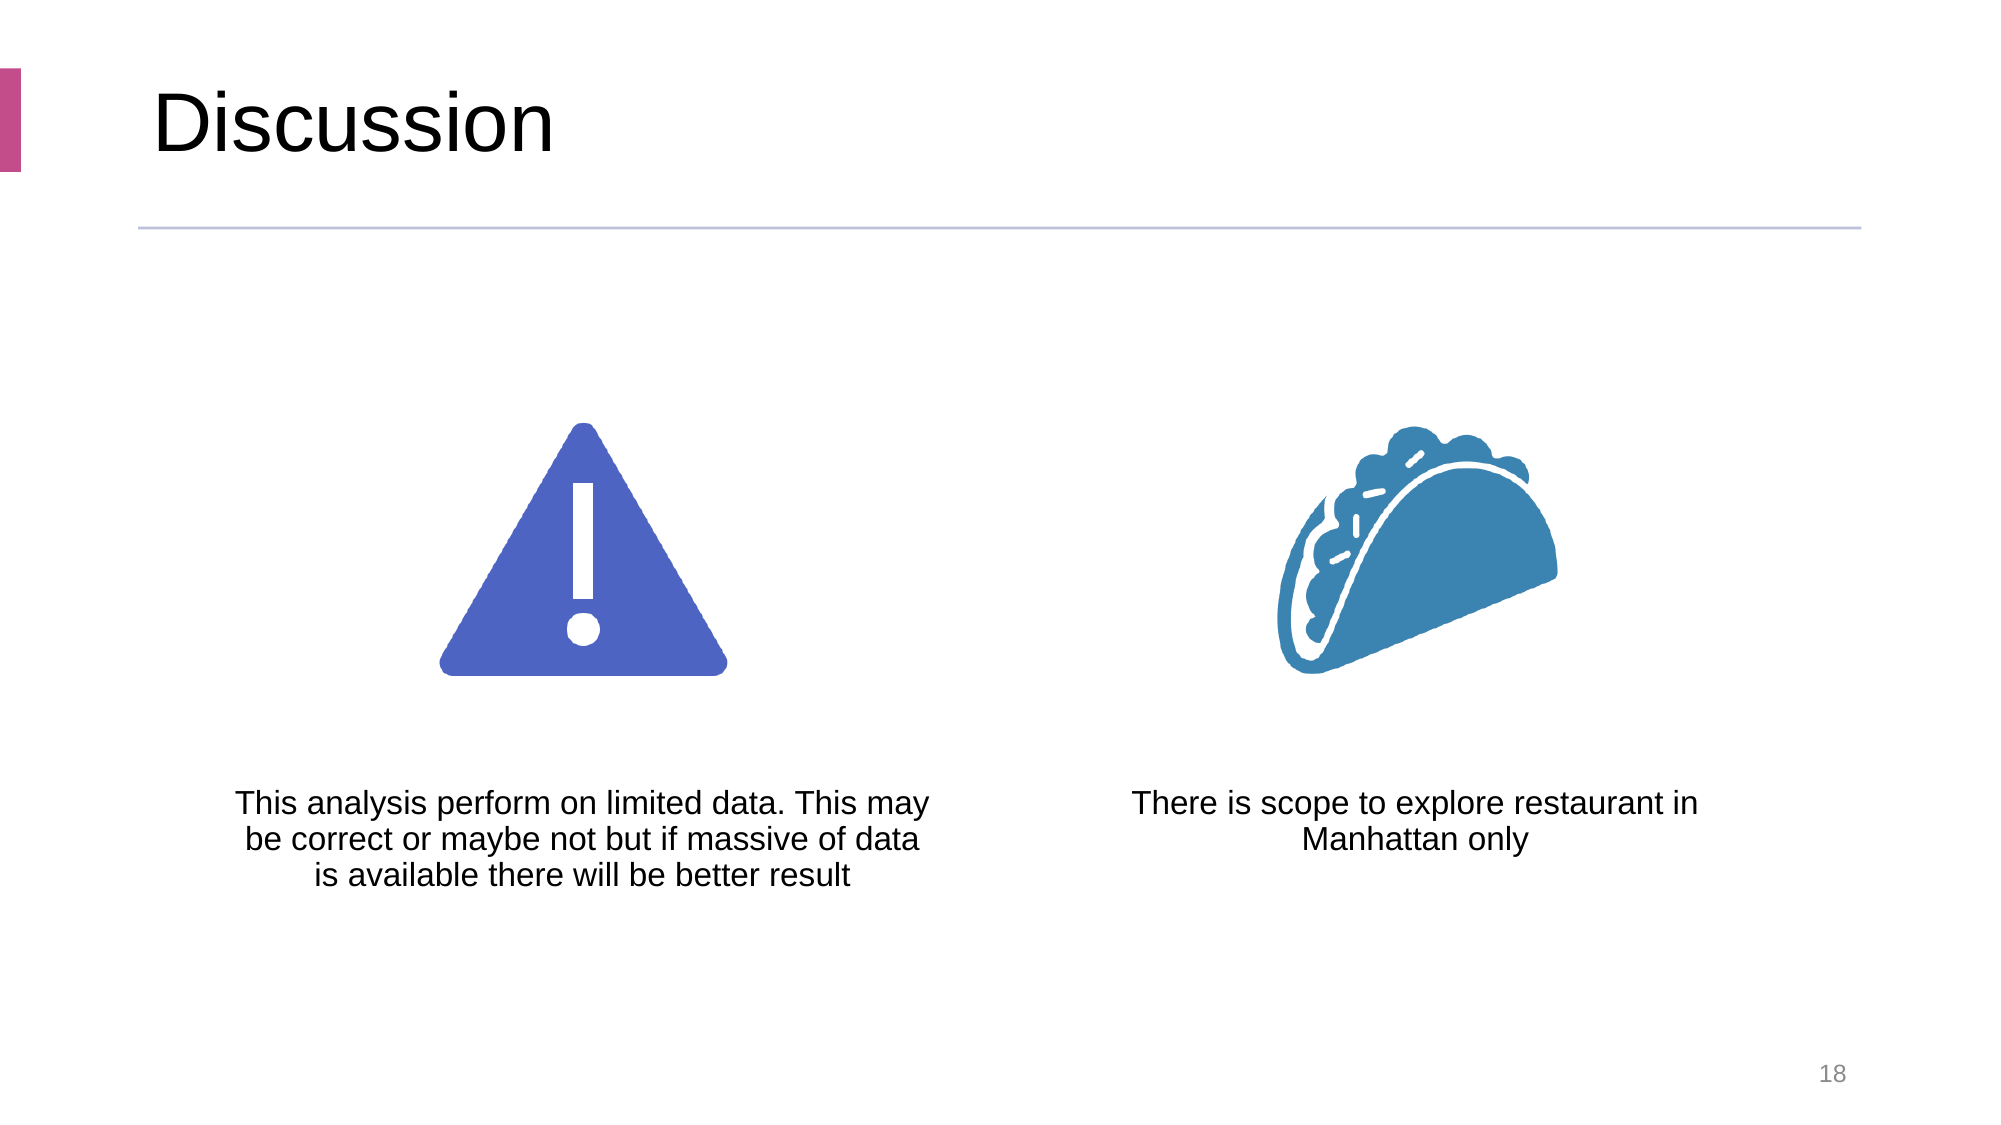

# Discussion

This analysis perform on limited data. This may be correct or maybe not but if massive of data is available there will be better result
There is scope to explore restaurant in Manhattan only
18